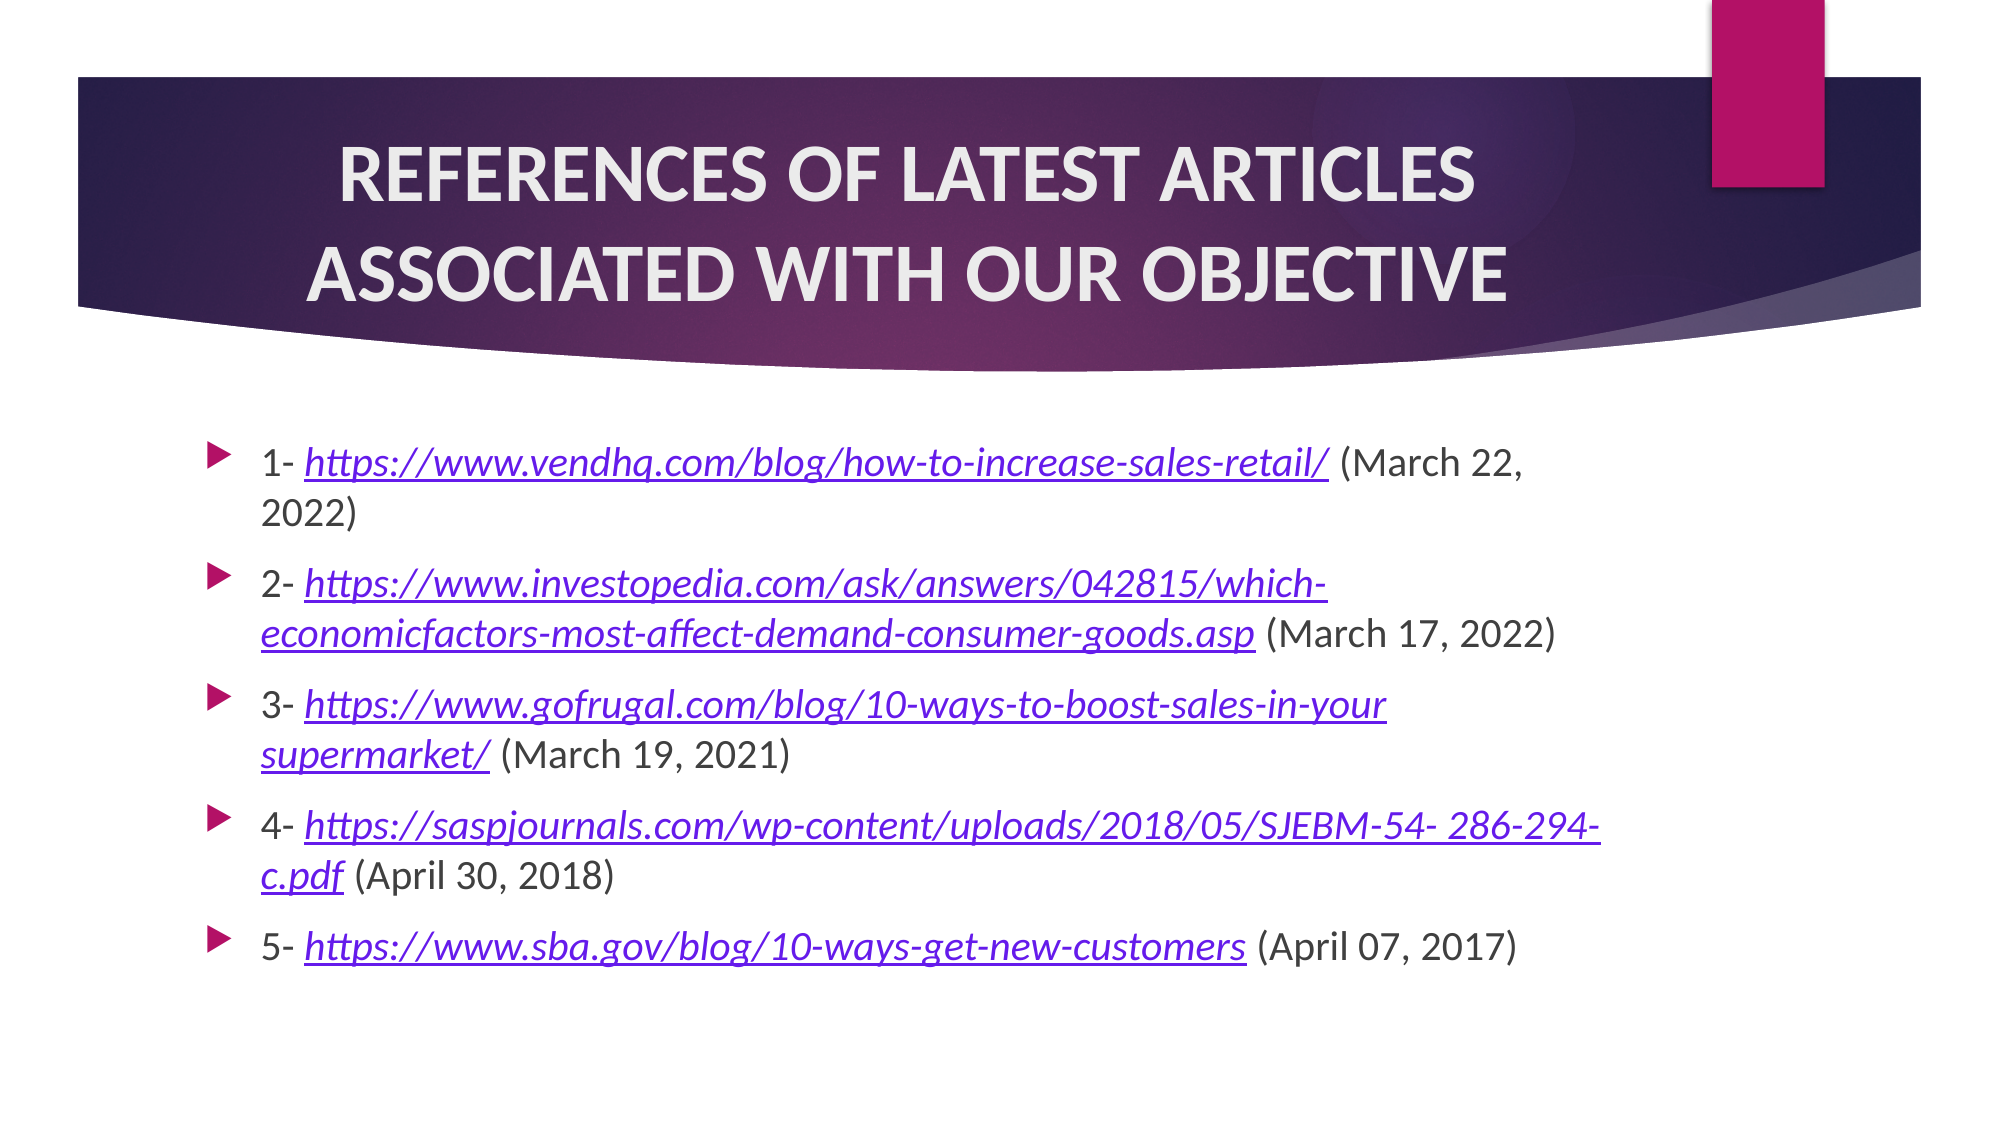

# REFERENCES OF LATEST ARTICLES ASSOCIATED WITH OUR OBJECTIVE
1- https://www.vendhq.com/blog/how-to-increase-sales-retail/ (March 22, 2022)
2- https://www.investopedia.com/ask/answers/042815/which- economicfactors-most-affect-demand-consumer-goods.asp (March 17, 2022)
3- https://www.gofrugal.com/blog/10-ways-to-boost-sales-in-your supermarket/ (March 19, 2021)
4- https://saspjournals.com/wp-content/uploads/2018/05/SJEBM-54- 286-294-c.pdf (April 30, 2018)
5- https://www.sba.gov/blog/10-ways-get-new-customers (April 07, 2017)